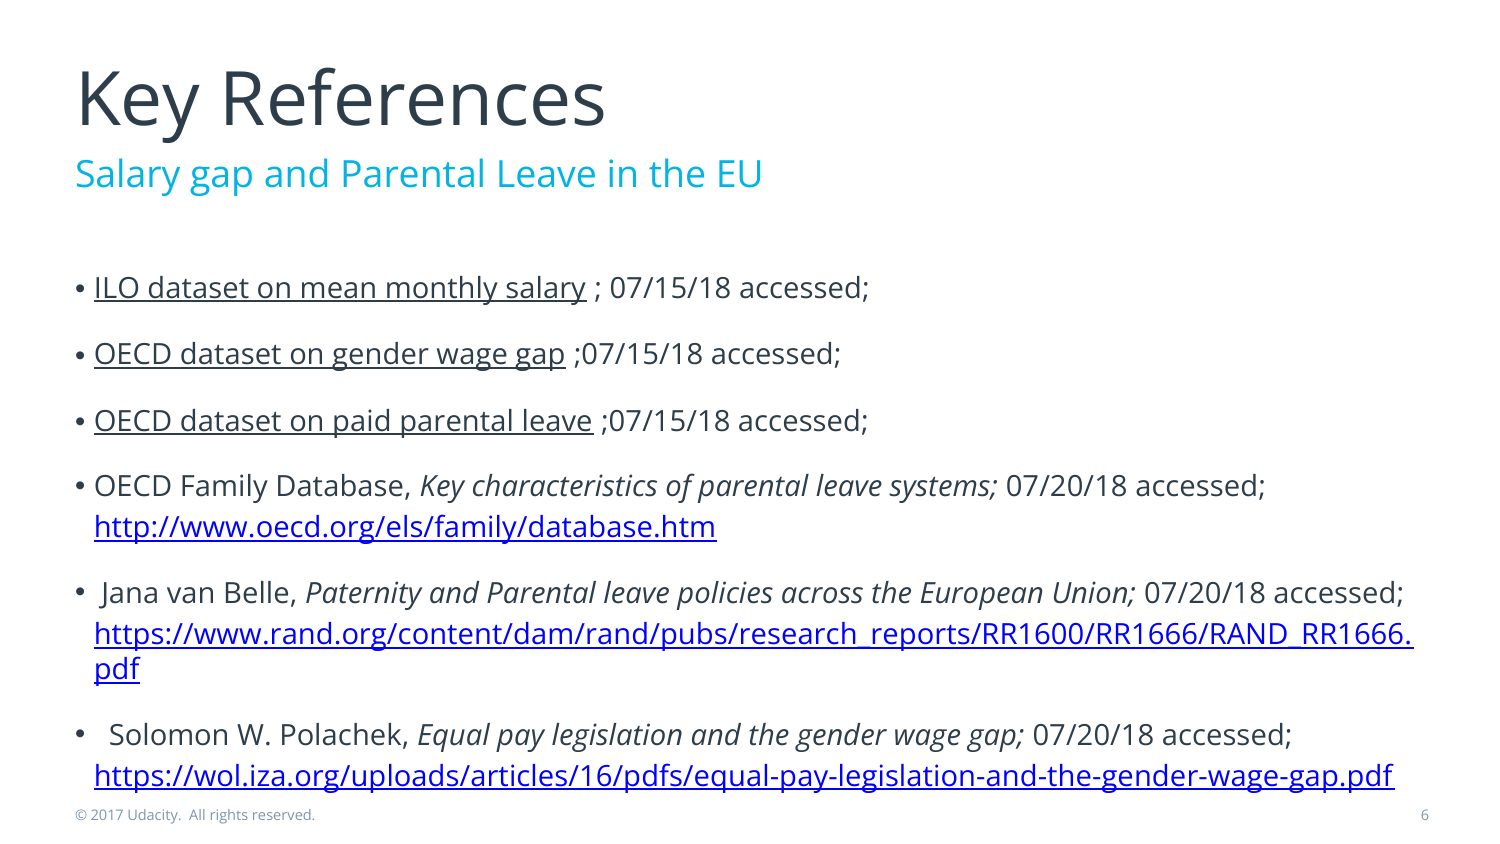

# Key References
Salary gap and Parental Leave in the EU
ILO dataset on mean monthly salary ; 07/15/18 accessed;
OECD dataset on gender wage gap ;07/15/18 accessed;
OECD dataset on paid parental leave ;07/15/18 accessed;
OECD Family Database, Key characteristics of parental leave systems; 07/20/18 accessed; http://www.oecd.org/els/family/database.htm
 Jana van Belle, Paternity and Parental leave policies across the European Union; 07/20/18 accessed; https://www.rand.org/content/dam/rand/pubs/research_reports/RR1600/RR1666/RAND_RR1666.pdf
  Solomon W. Polachek, Equal pay legislation and the gender wage gap; 07/20/18 accessed; https://wol.iza.org/uploads/articles/16/pdfs/equal-pay-legislation-and-the-gender-wage-gap.pdf
© 2017 Udacity.  All rights reserved.
6